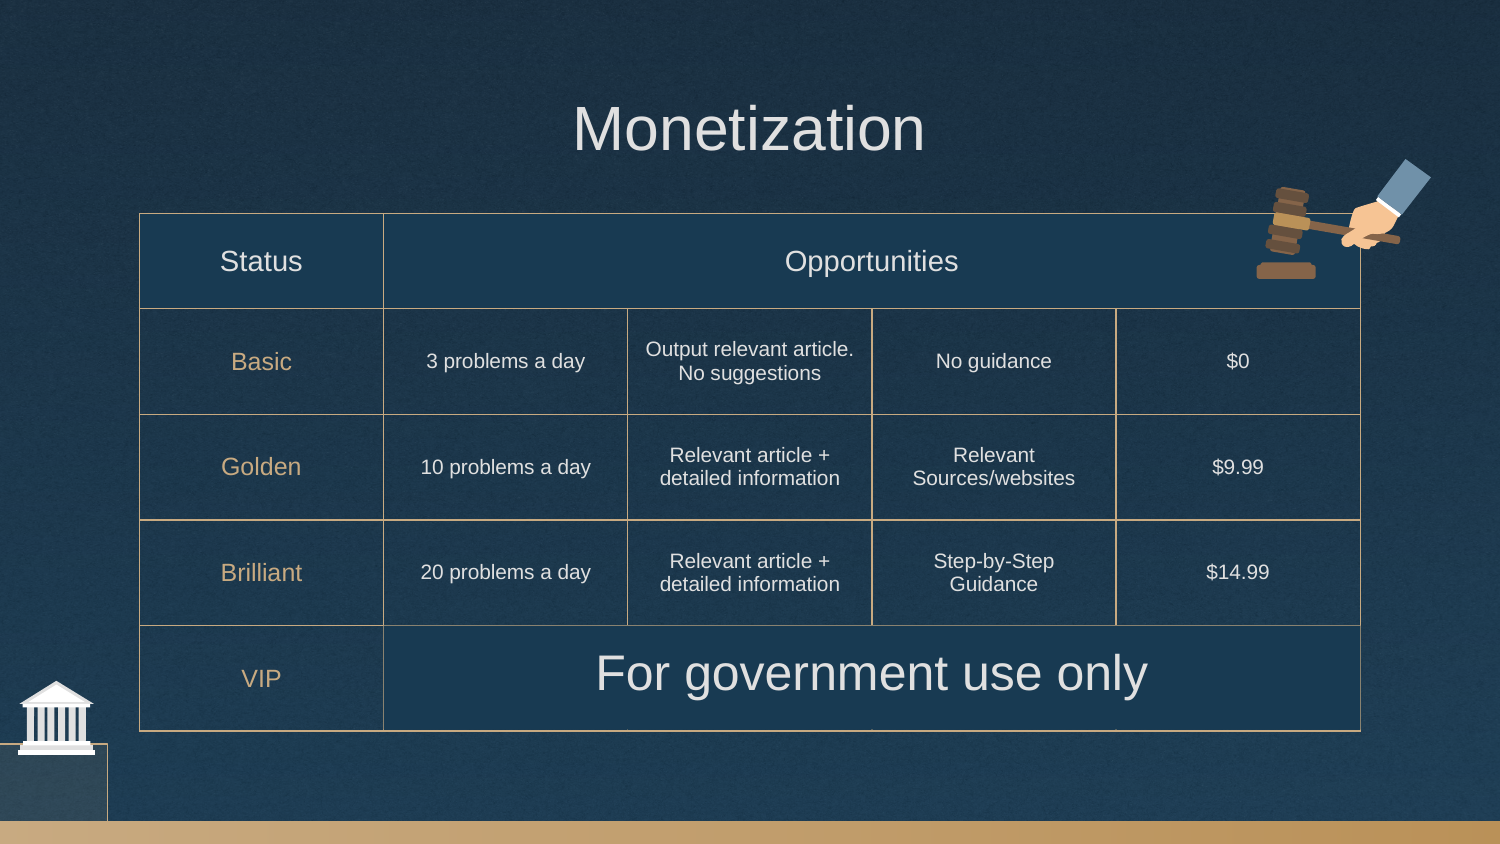

# Monetization

| Status | Opportunities |  |  |  |
| --- | --- | --- | --- | --- |
| Basic | 3 problems a day | Output relevant article. No suggestions | No guidance | $0 |
| Golden | 10 problems a day | Relevant article + detailed information | Relevant Sources/websites | $9.99 |
| Brilliant | 20 problems a day | Relevant article + detailed information | Step-by-Step Guidance | $14.99 |
| VIP |  |  |  |  |
For government use only